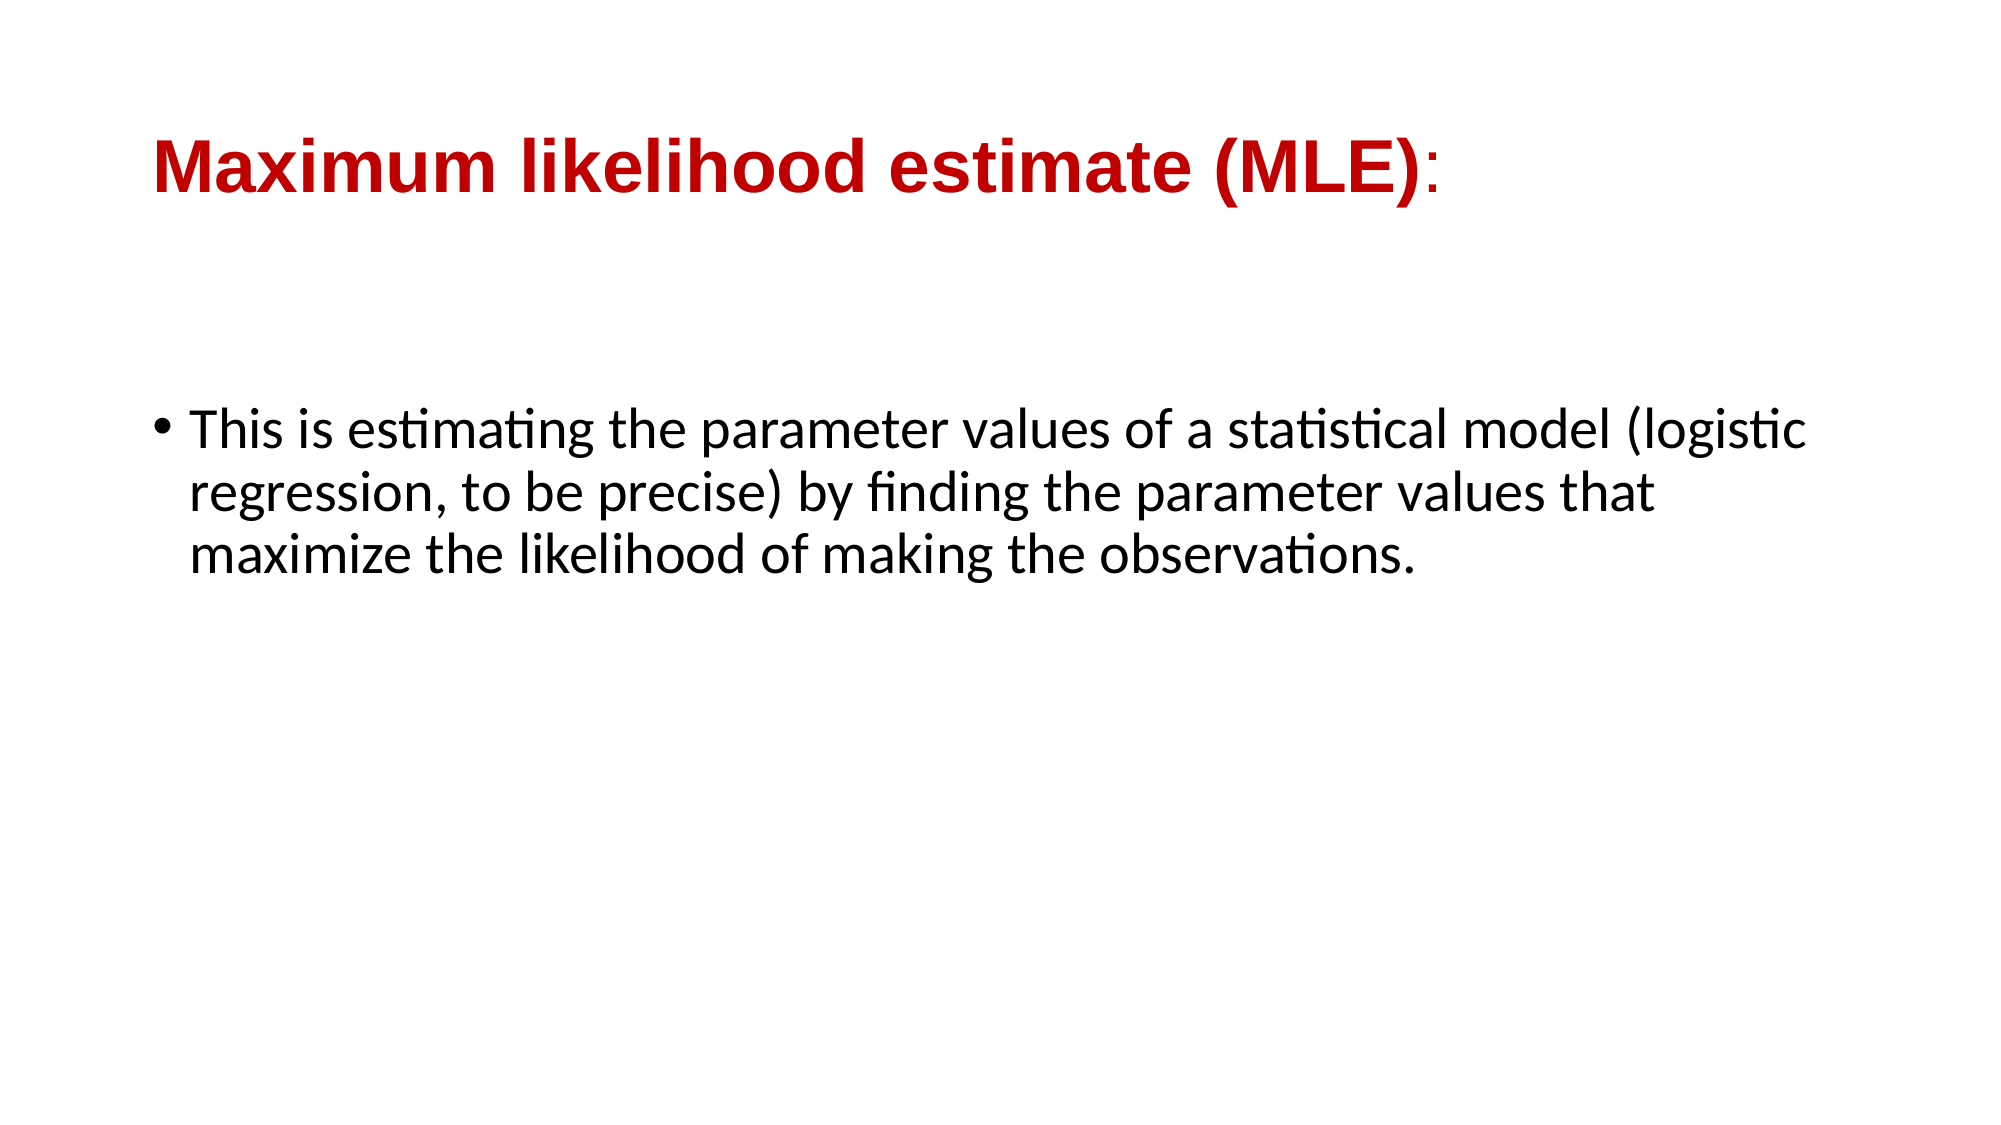

# Maximum likelihood estimate (MLE):

This is estimating the parameter values of a statistical model (logistic regression, to be precise) by finding the parameter values that maximize the likelihood of making the observations.